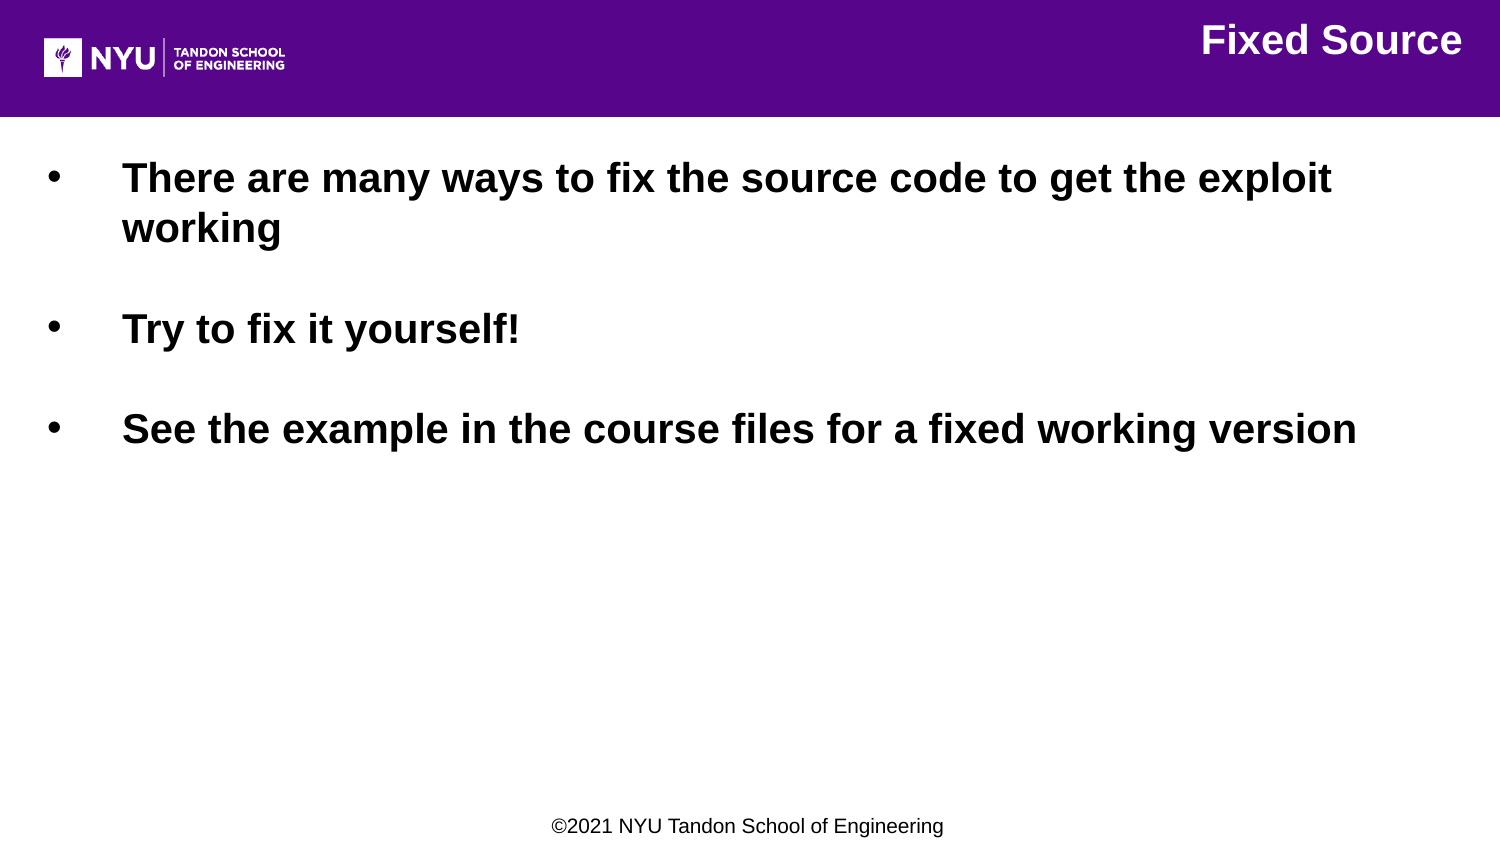

Fixed Source
There are many ways to fix the source code to get the exploit working

Try to fix it yourself!

See the example in the course files for a fixed working version